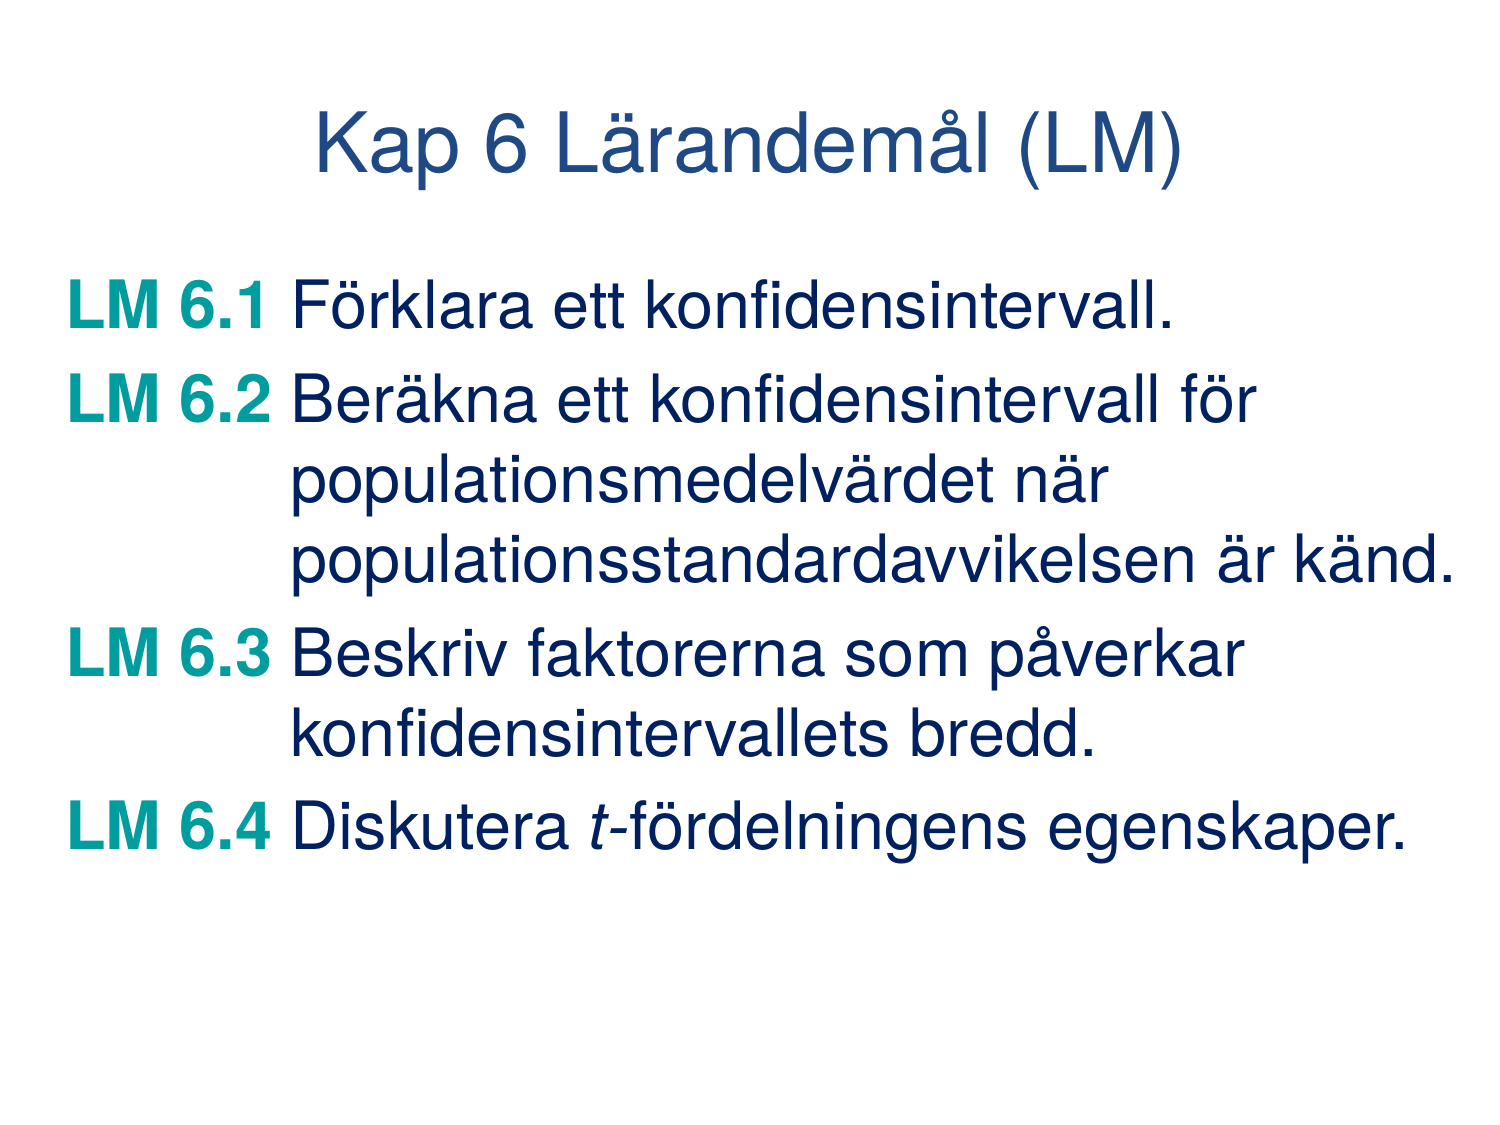

# Kap 6 Lärandemål (LM)
LM 6.1 Förklara ett konfidensintervall.
LM 6.2 Beräkna ett konfidensintervall för populationsmedelvärdet när populationsstandardavvikelsen är känd.
LM 6.3 Beskriv faktorerna som påverkar konfidensintervallets bredd.
LM 6.4 Diskutera t-fördelningens egenskaper.